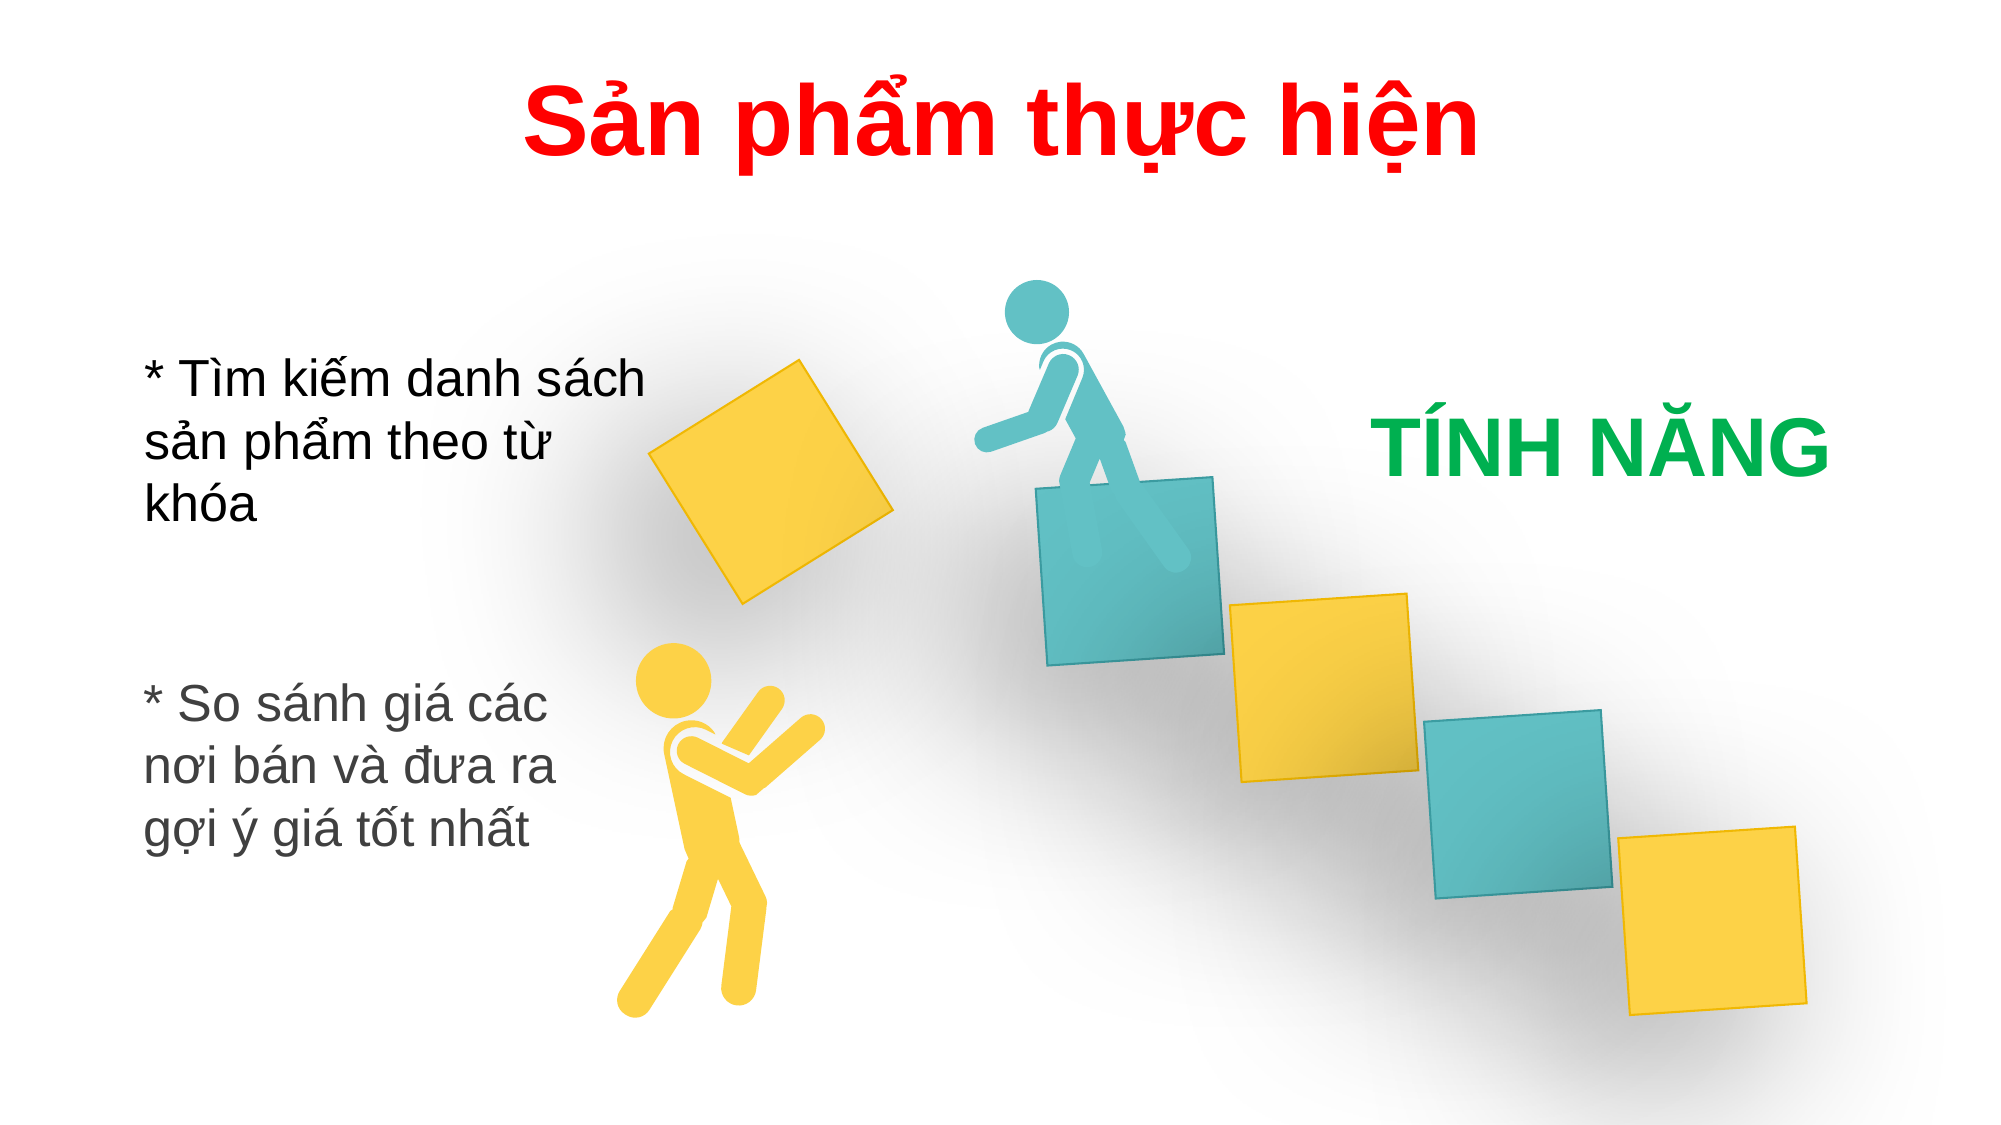

Sản phẩm thực hiện
* Tìm kiếm danh sách sản phẩm theo từ khóa

TÍNH NĂNG

* So sánh giá các nơi bán và đưa ra gợi ý giá tốt nhất